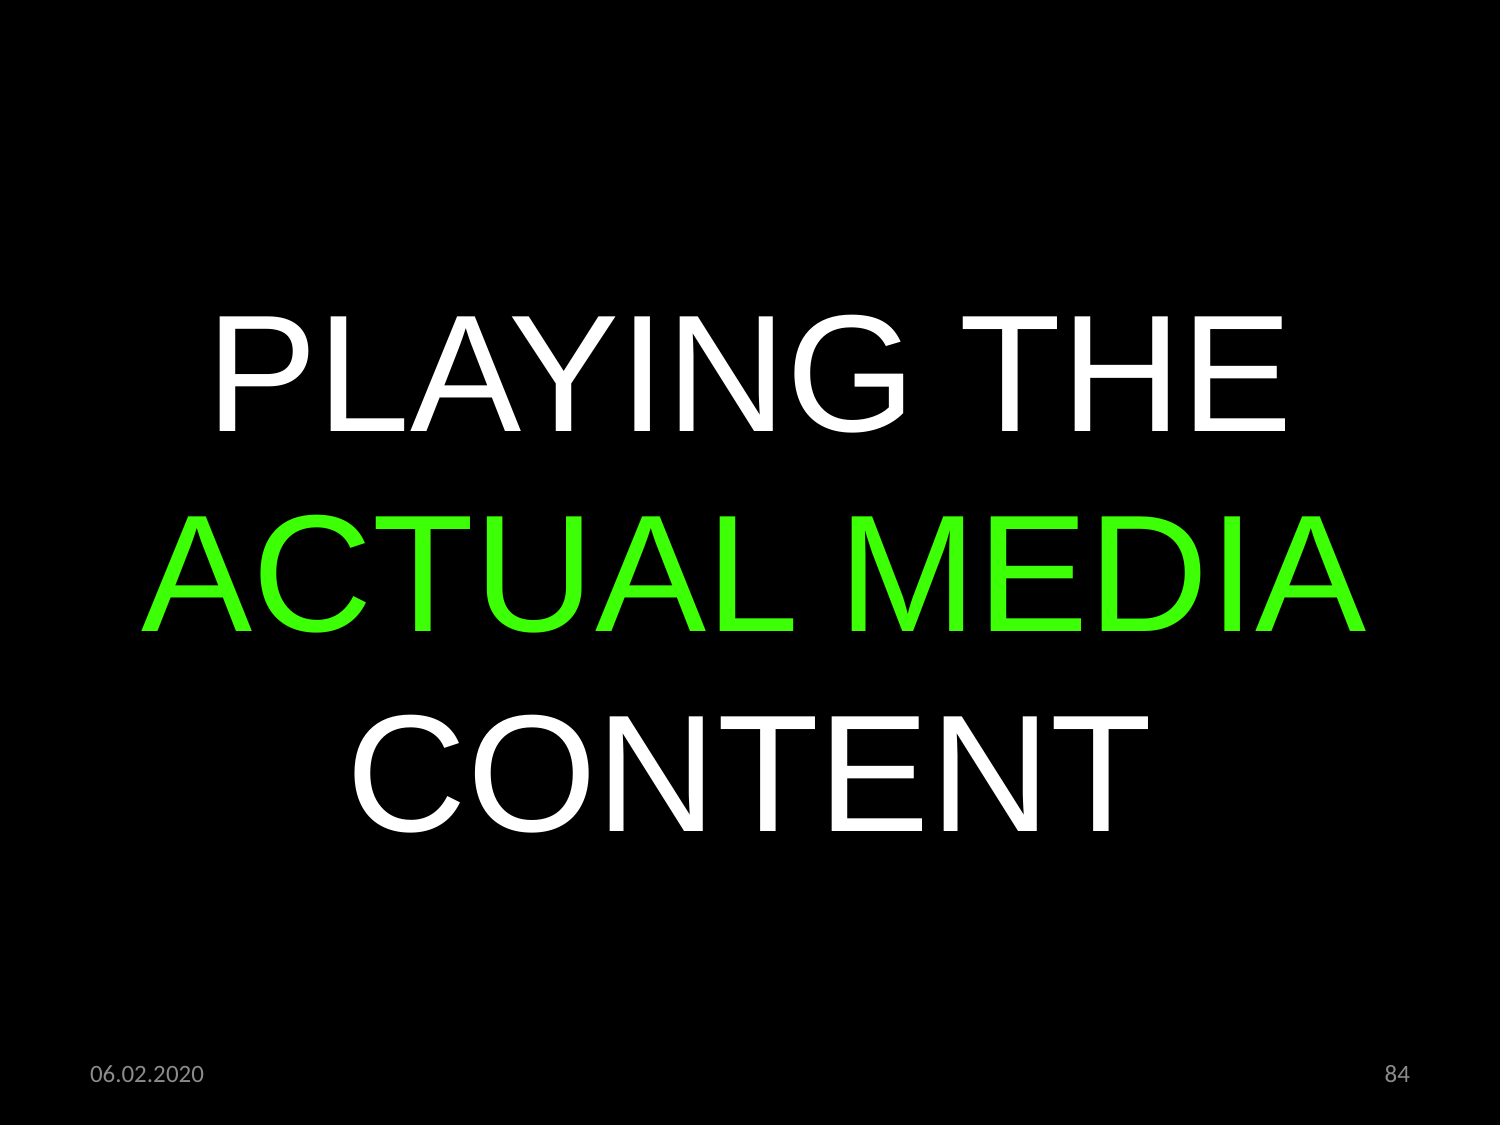

PLAYING THE ACTUAL MEDIA CONTENT
06.02.2020
84